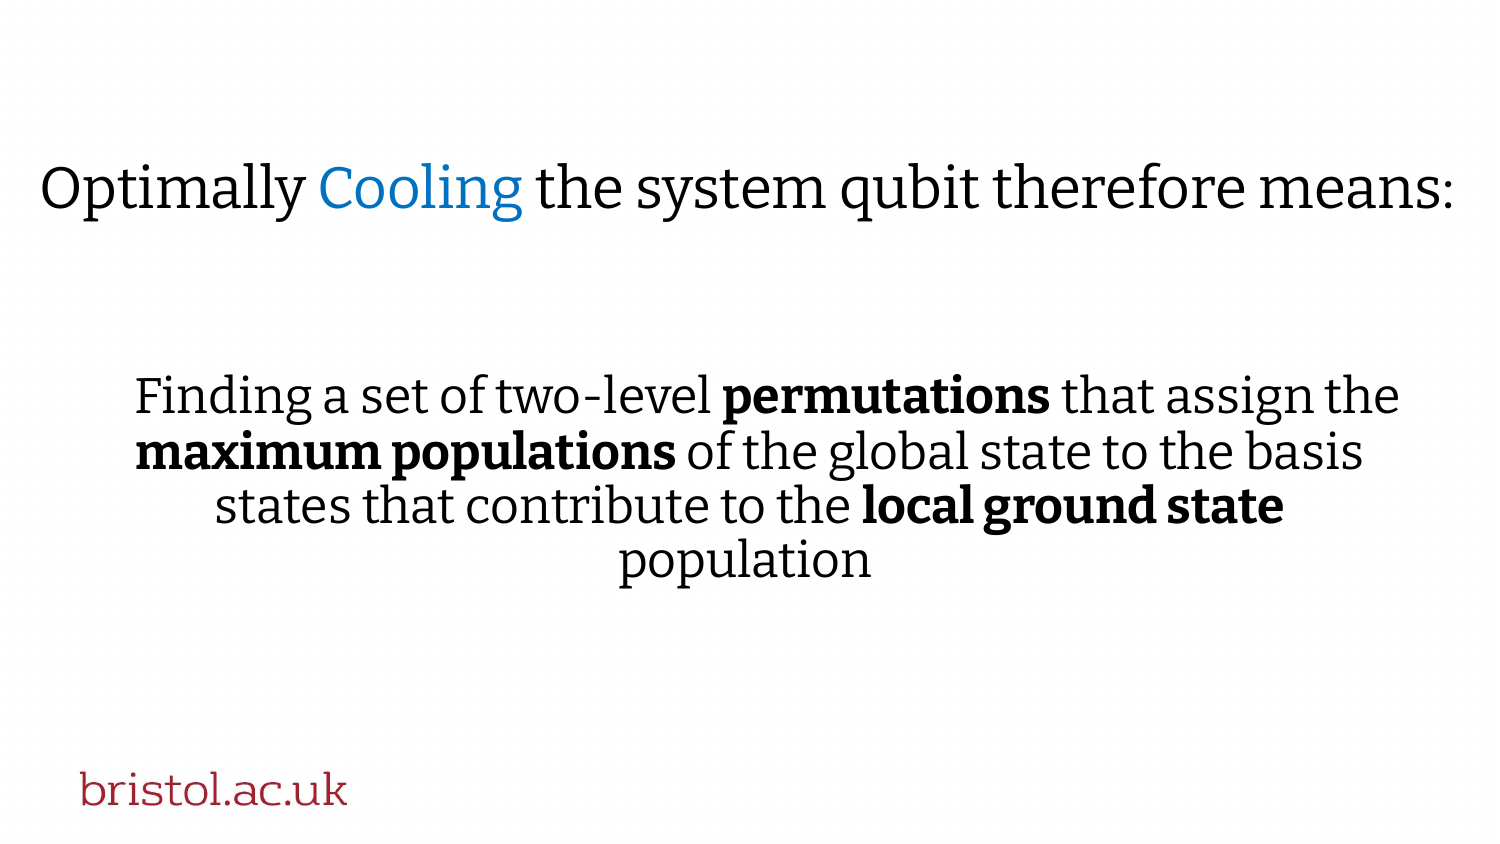

Optimally Cooling the system qubit therefore means:
# Finding a set of two-level permutations that assign the maximum populations of the global state to the basis states that contribute to the local ground state population